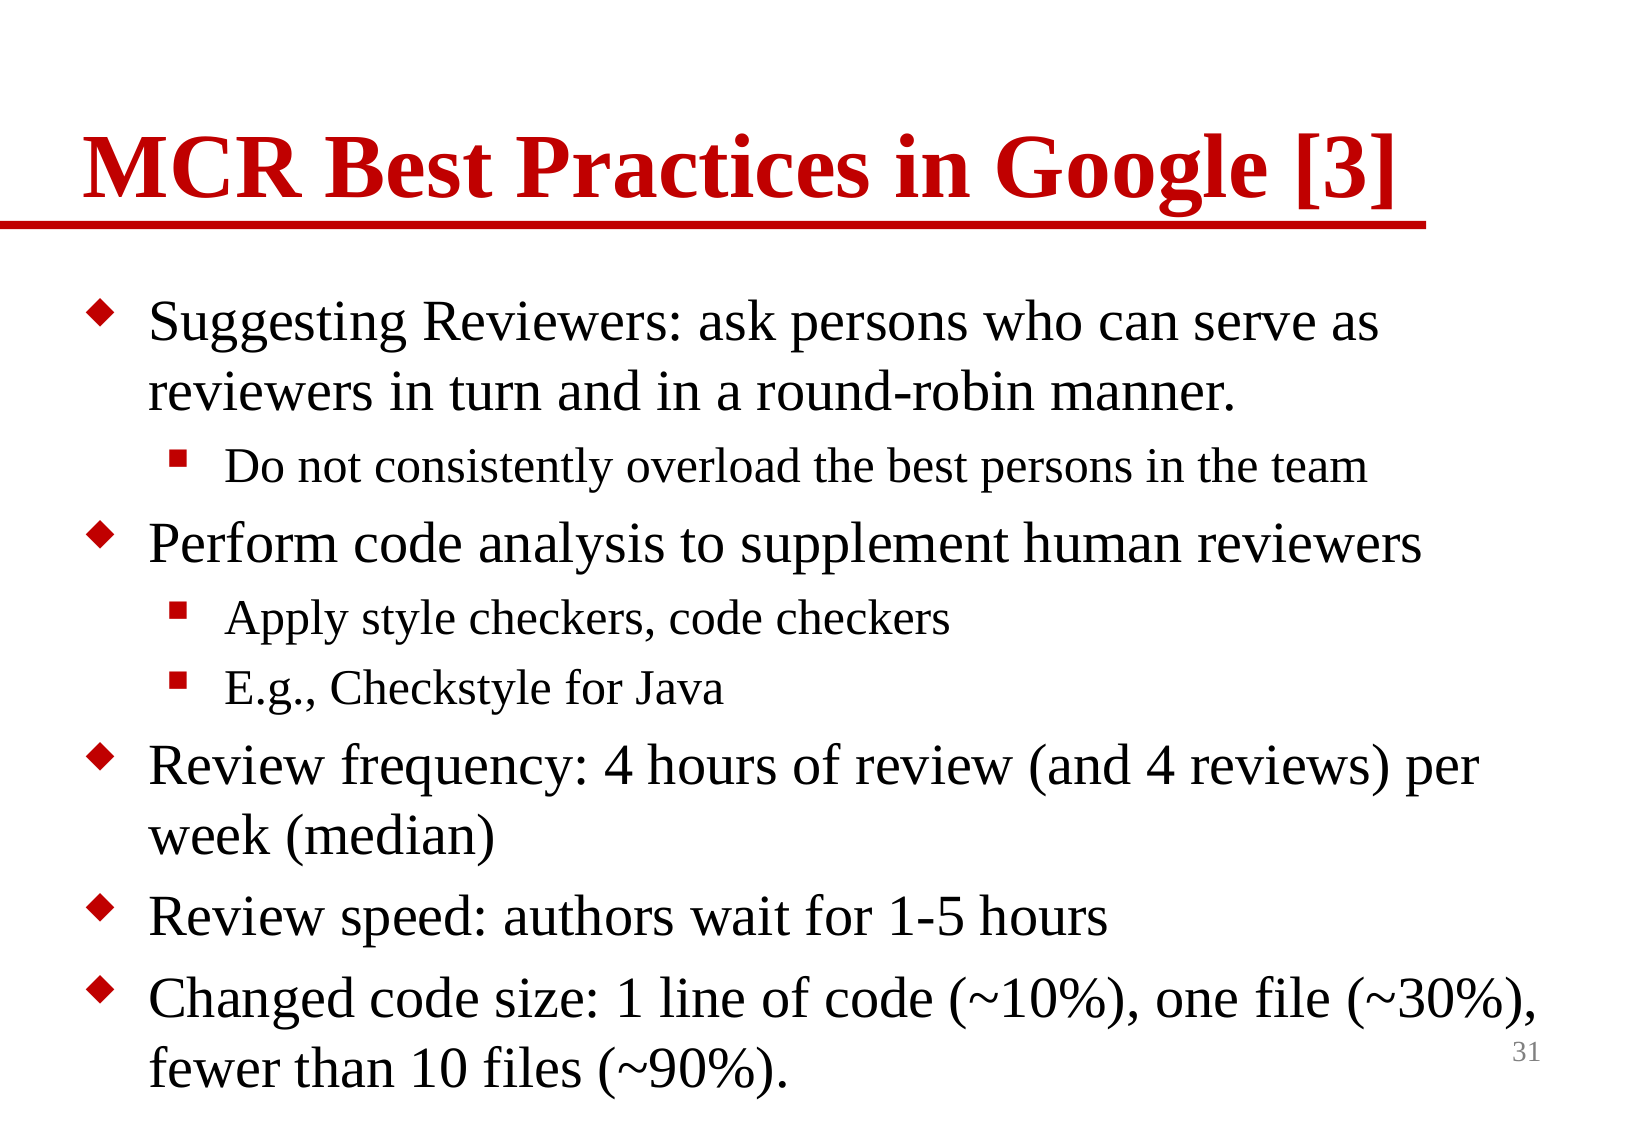

# MCR Best Practices in Google [3]
Suggesting Reviewers: ask persons who can serve as reviewers in turn and in a round-robin manner.
Do not consistently overload the best persons in the team
Perform code analysis to supplement human reviewers
Apply style checkers, code checkers
E.g., Checkstyle for Java
Review frequency: 4 hours of review (and 4 reviews) per week (median)
Review speed: authors wait for 1-5 hours
Changed code size: 1 line of code (~10%), one file (~30%), fewer than 10 files (~90%).
31